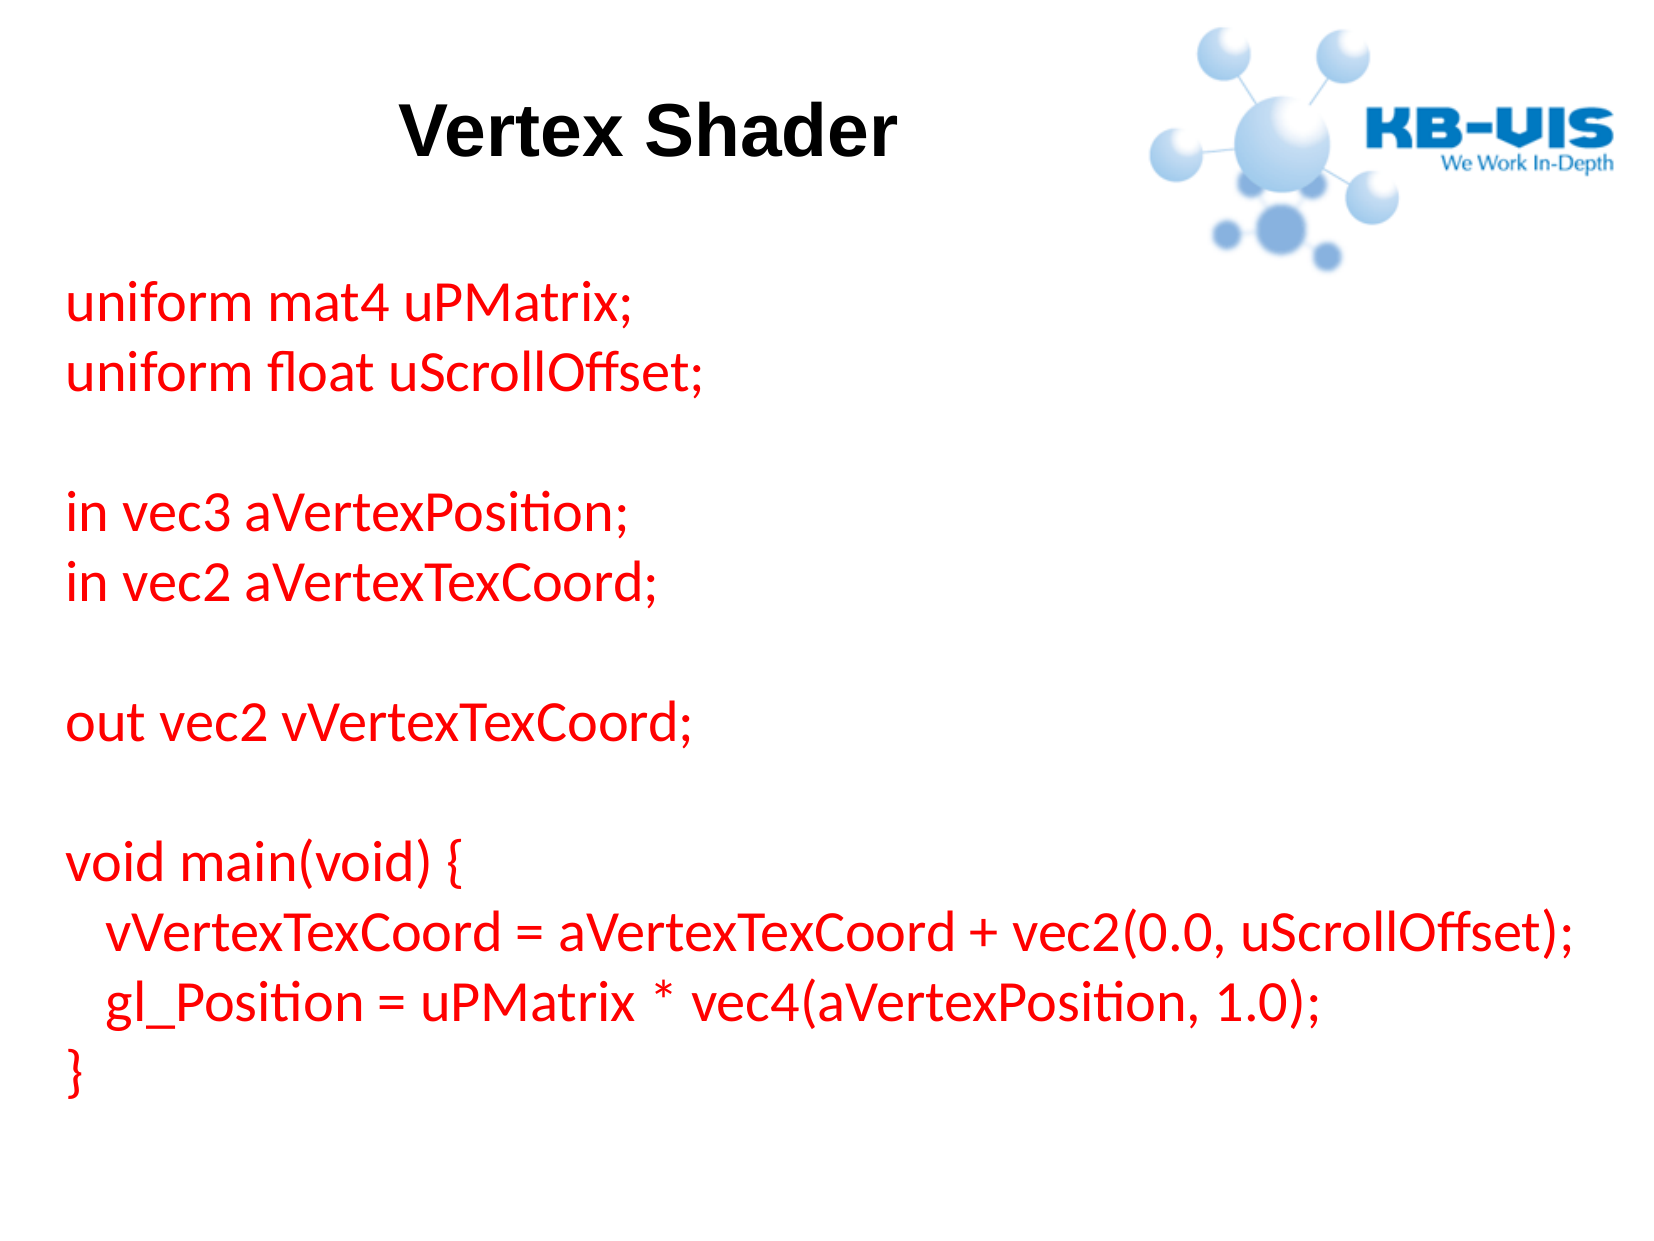

Vertex Shader
uniform mat4 uPMatrix;
uniform float uScrollOffset;

in vec3 aVertexPosition;
in vec2 aVertexTexCoord;

out vec2 vVertexTexCoord;

void main(void) {
   vVertexTexCoord = aVertexTexCoord + vec2(0.0, uScrollOffset);
   gl_Position = uPMatrix * vec4(aVertexPosition, 1.0);
}